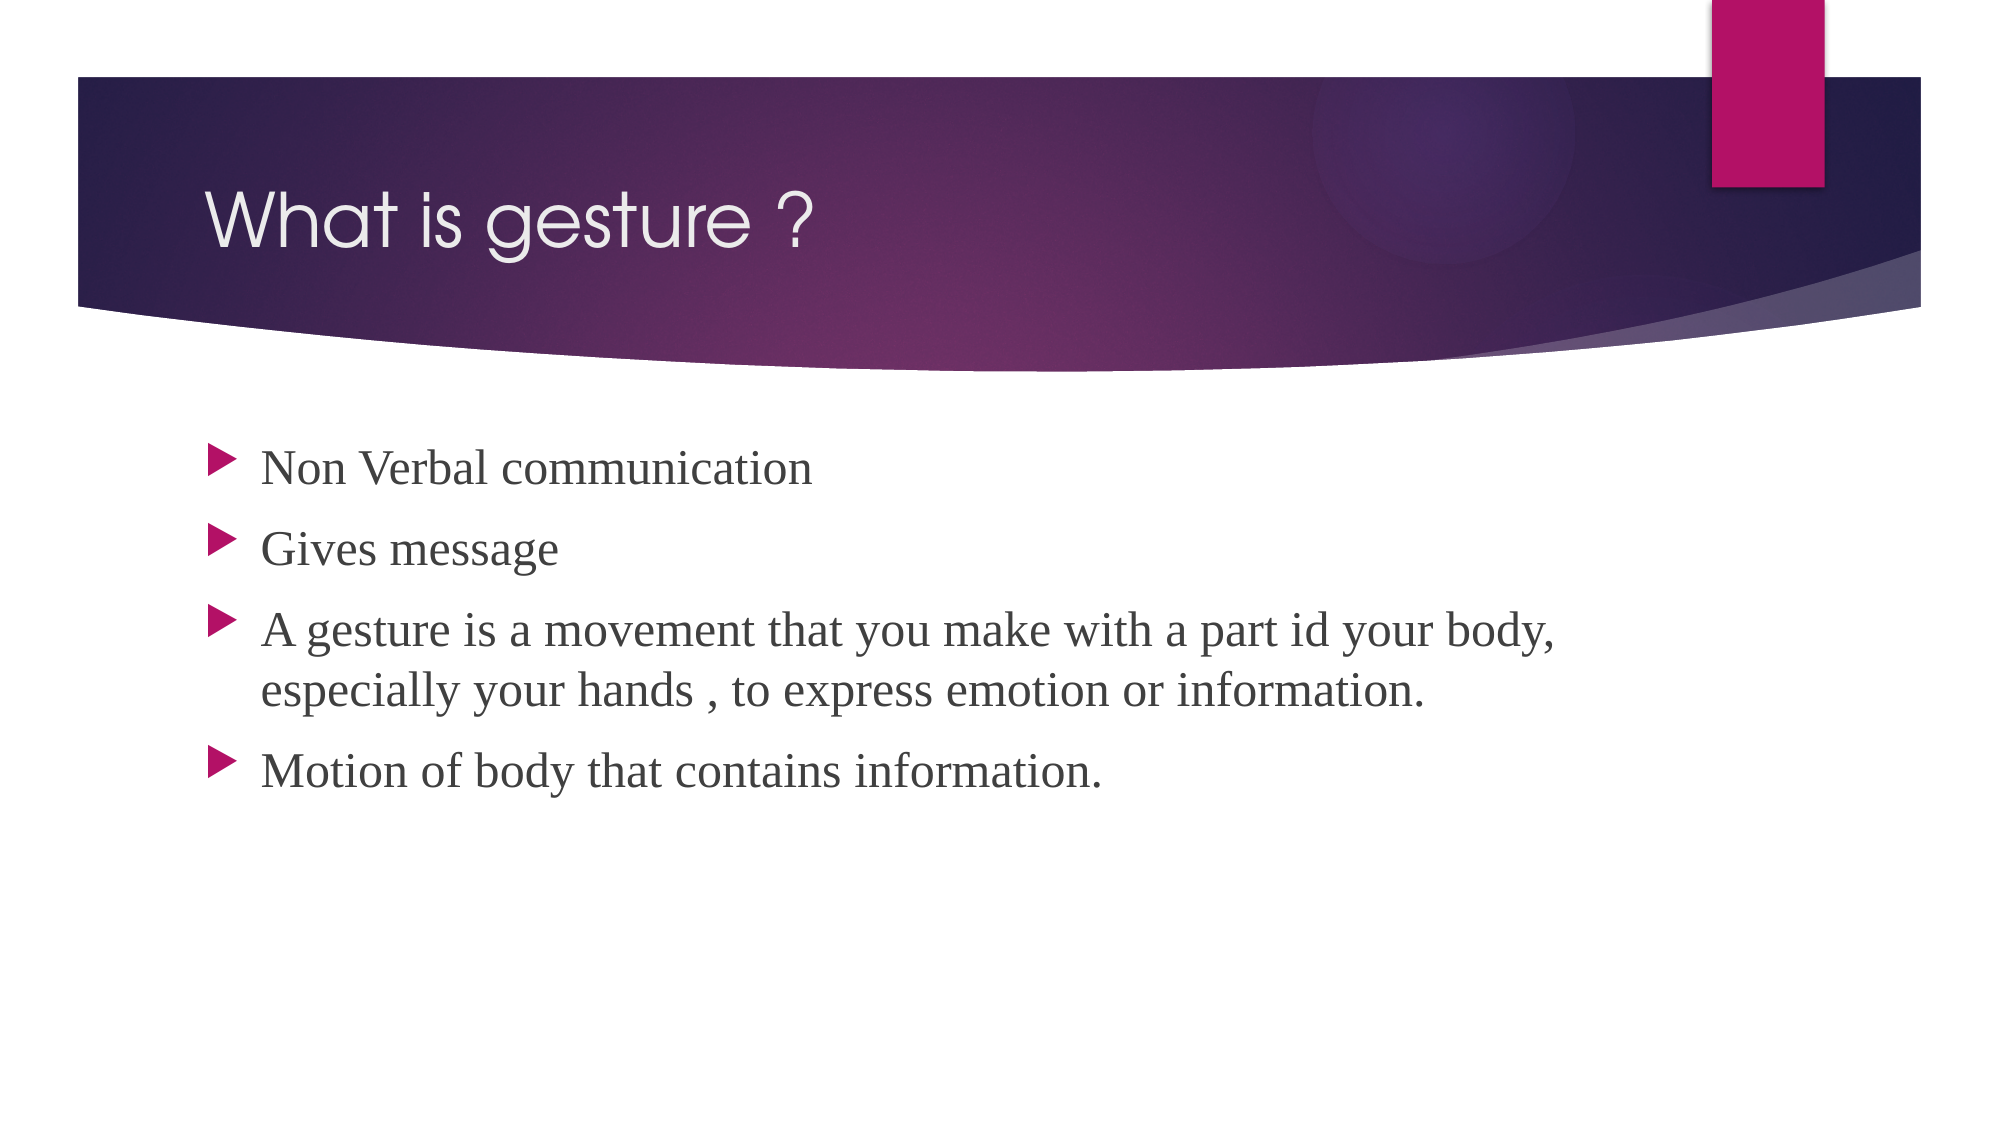

# What is gesture ?
Non Verbal communication
Gives message
A gesture is a movement that you make with a part id your body, especially your hands , to express emotion or information.
Motion of body that contains information.